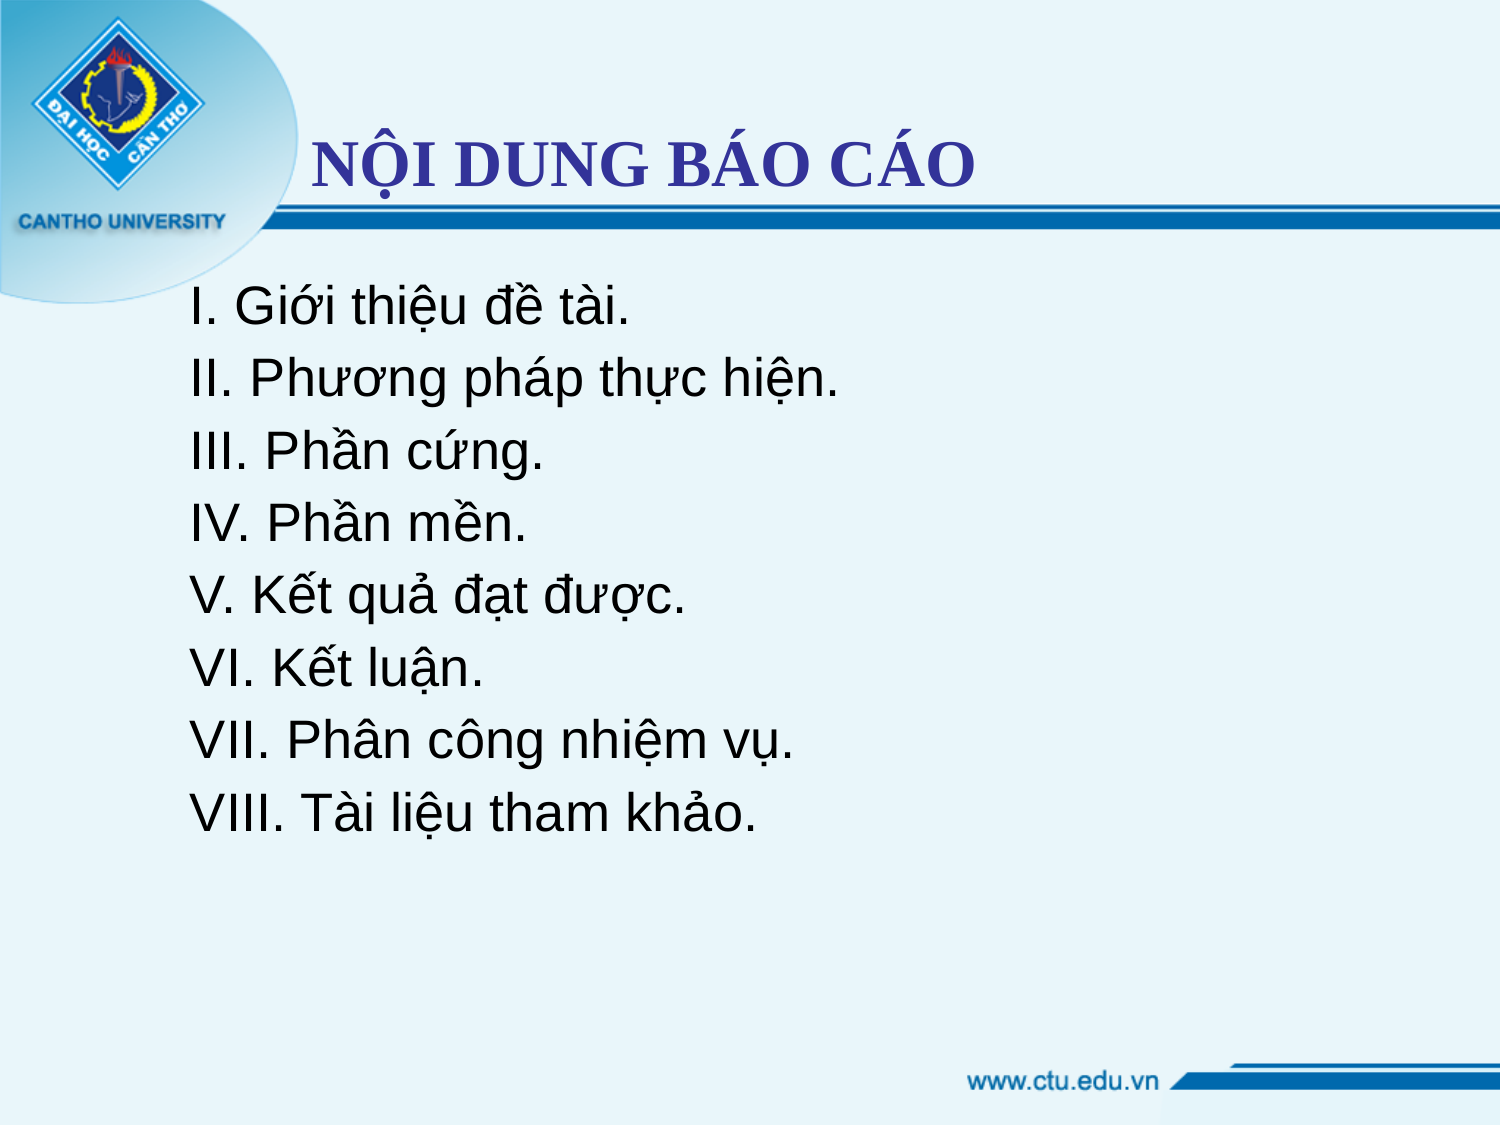

# NỘI DUNG BÁO CÁO
I. Giới thiệu đề tài.
II. Phương pháp thực hiện.
III. Phần cứng.
IV. Phần mền.
V. Kết quả đạt được.
VI. Kết luận.
VII. Phân công nhiệm vụ.
VIII. Tài liệu tham khảo.